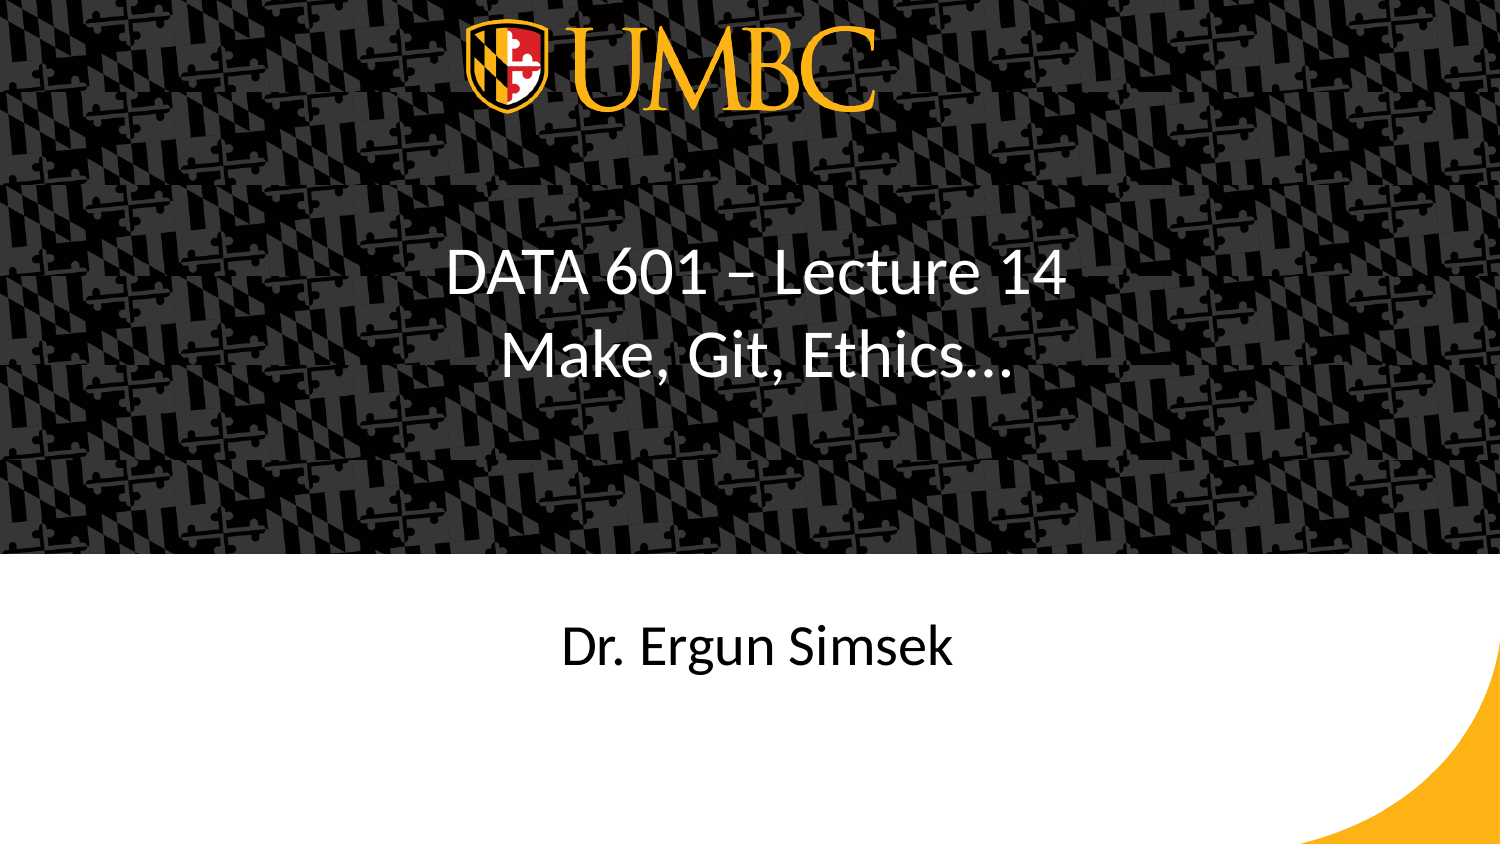

# DATA 601 – Lecture 14 Make, Git, Ethics…
Dr. Ergun Simsek